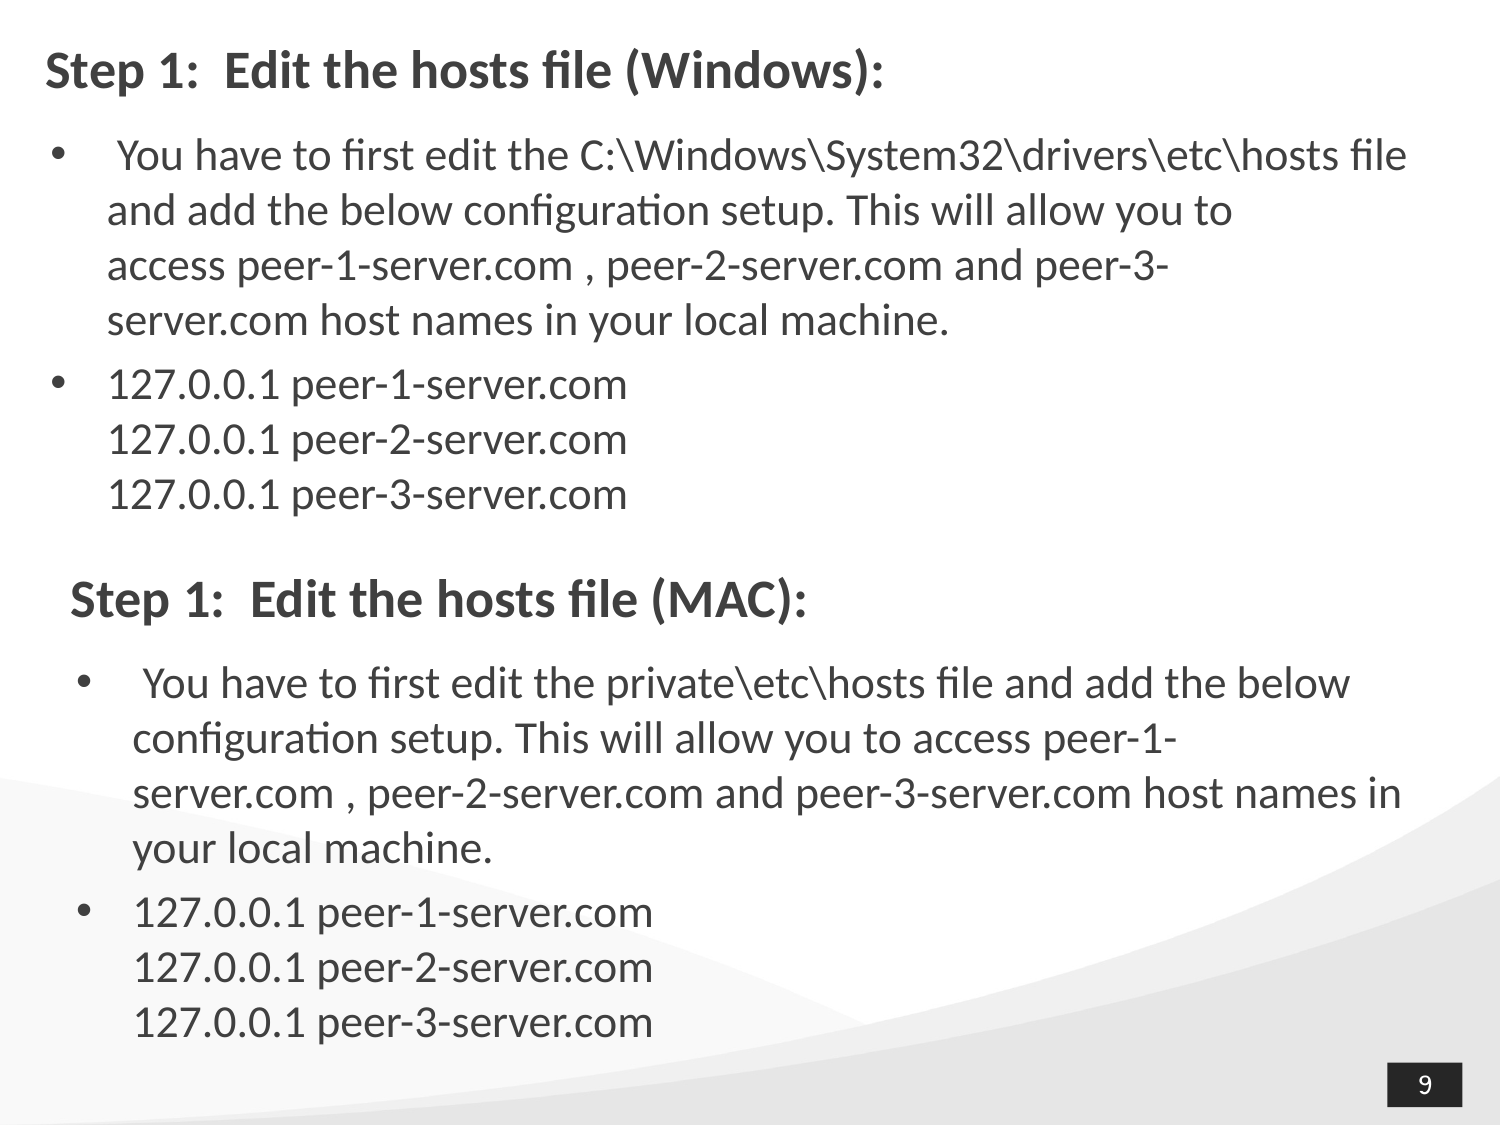

# Step 1:  Edit the hosts file (Windows):
 You have to first edit the C:\Windows\System32\drivers\etc\hosts file and add the below configuration setup. This will allow you to access peer-1-server.com , peer-2-server.com and peer-3-server.com host names in your local machine.
127.0.0.1 peer-1-server.com
127.0.0.1 peer-2-server.com
127.0.0.1 peer-3-server.com
Step 1:  Edit the hosts file (MAC):
 You have to first edit the private\etc\hosts file and add the below configuration setup. This will allow you to access peer-1-server.com , peer-2-server.com and peer-3-server.com host names in your local machine.
127.0.0.1 peer-1-server.com
127.0.0.1 peer-2-server.com
127.0.0.1 peer-3-server.com